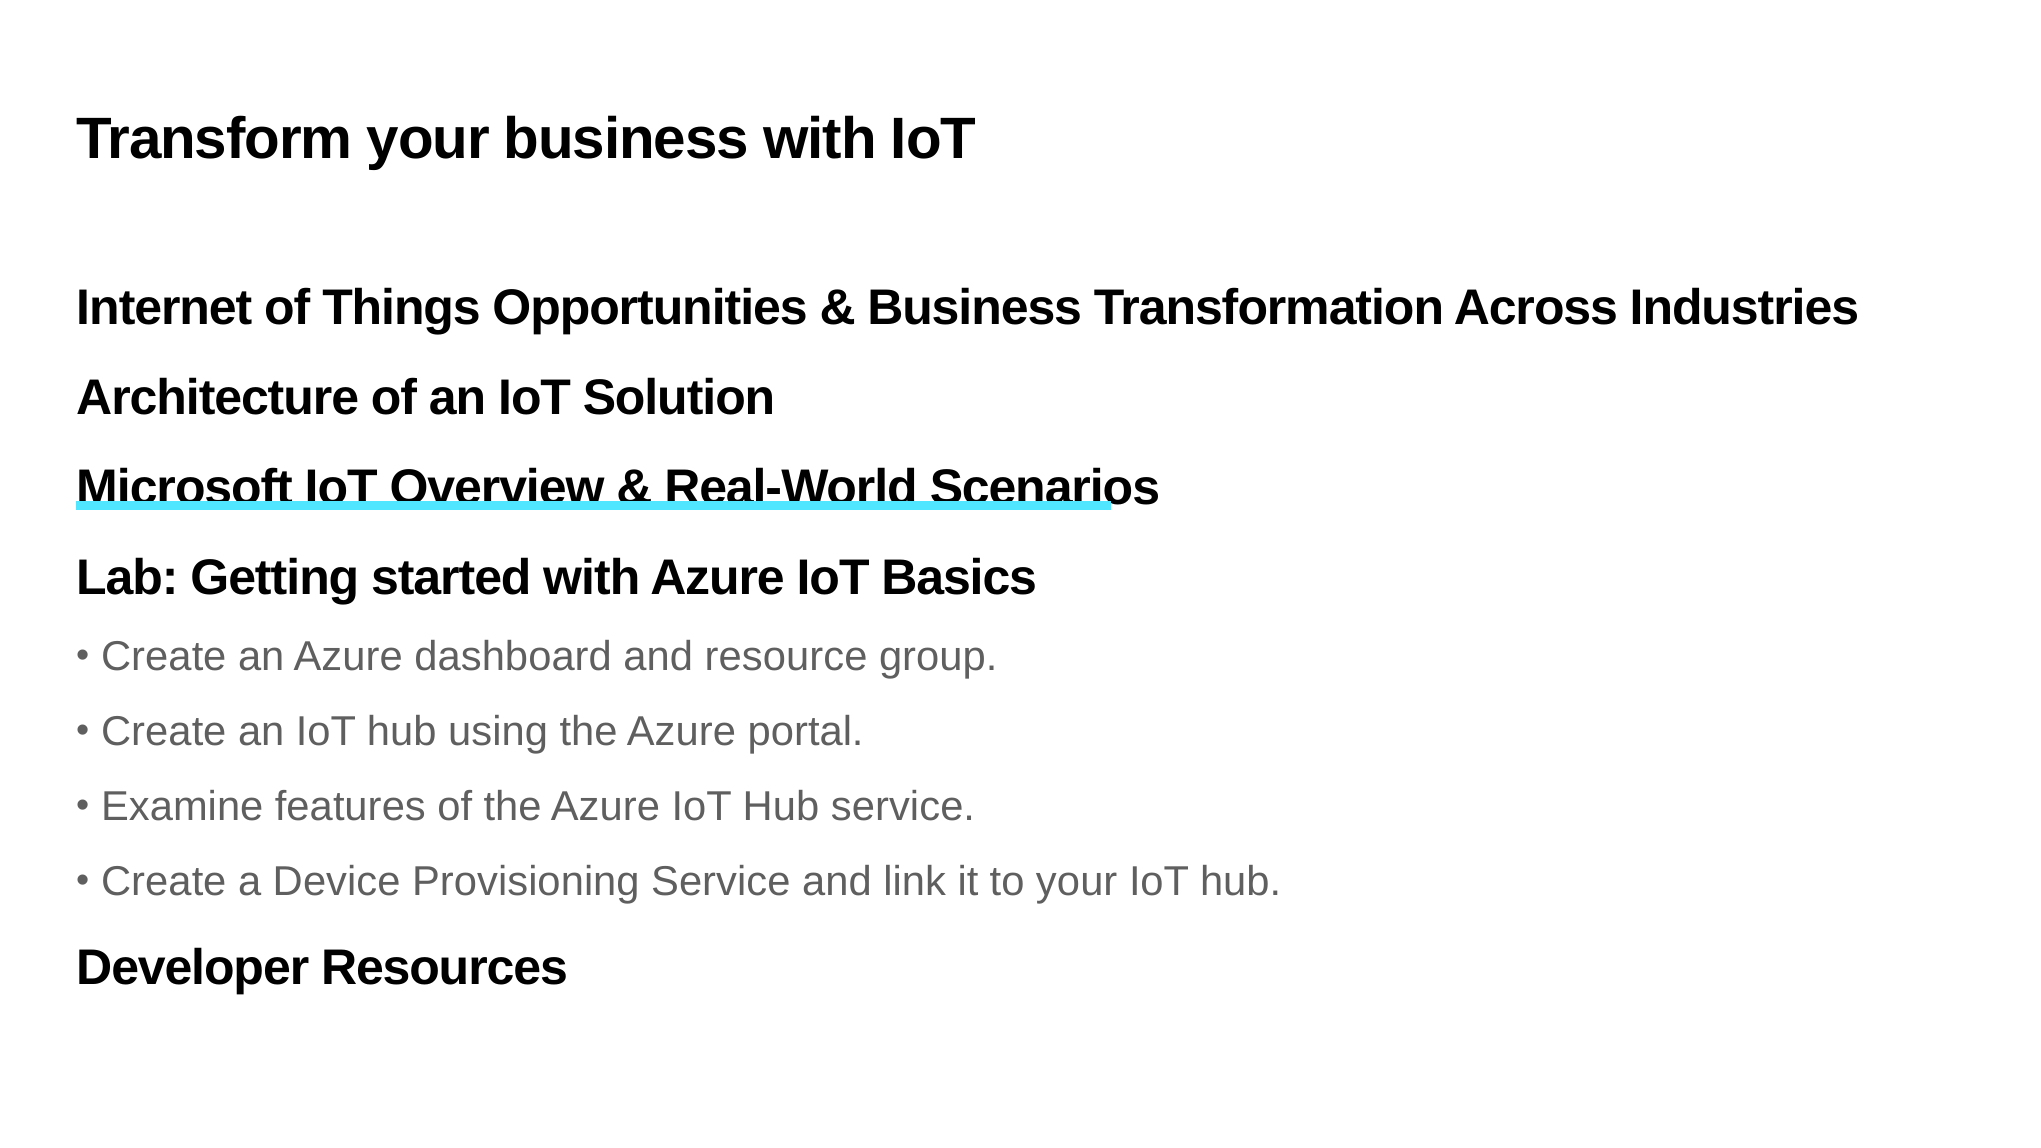

# Transform your business with IoT
Internet of Things Opportunities & Business Transformation Across Industries
Architecture of an IoT Solution
Microsoft IoT Overview & Real-World Scenarios
Lab: Getting started with Azure IoT Basics
 Create an Azure dashboard and resource group.
 Create an IoT hub using the Azure portal.
 Examine features of the Azure IoT Hub service.
 Create a Device Provisioning Service and link it to your IoT hub.
Developer Resources